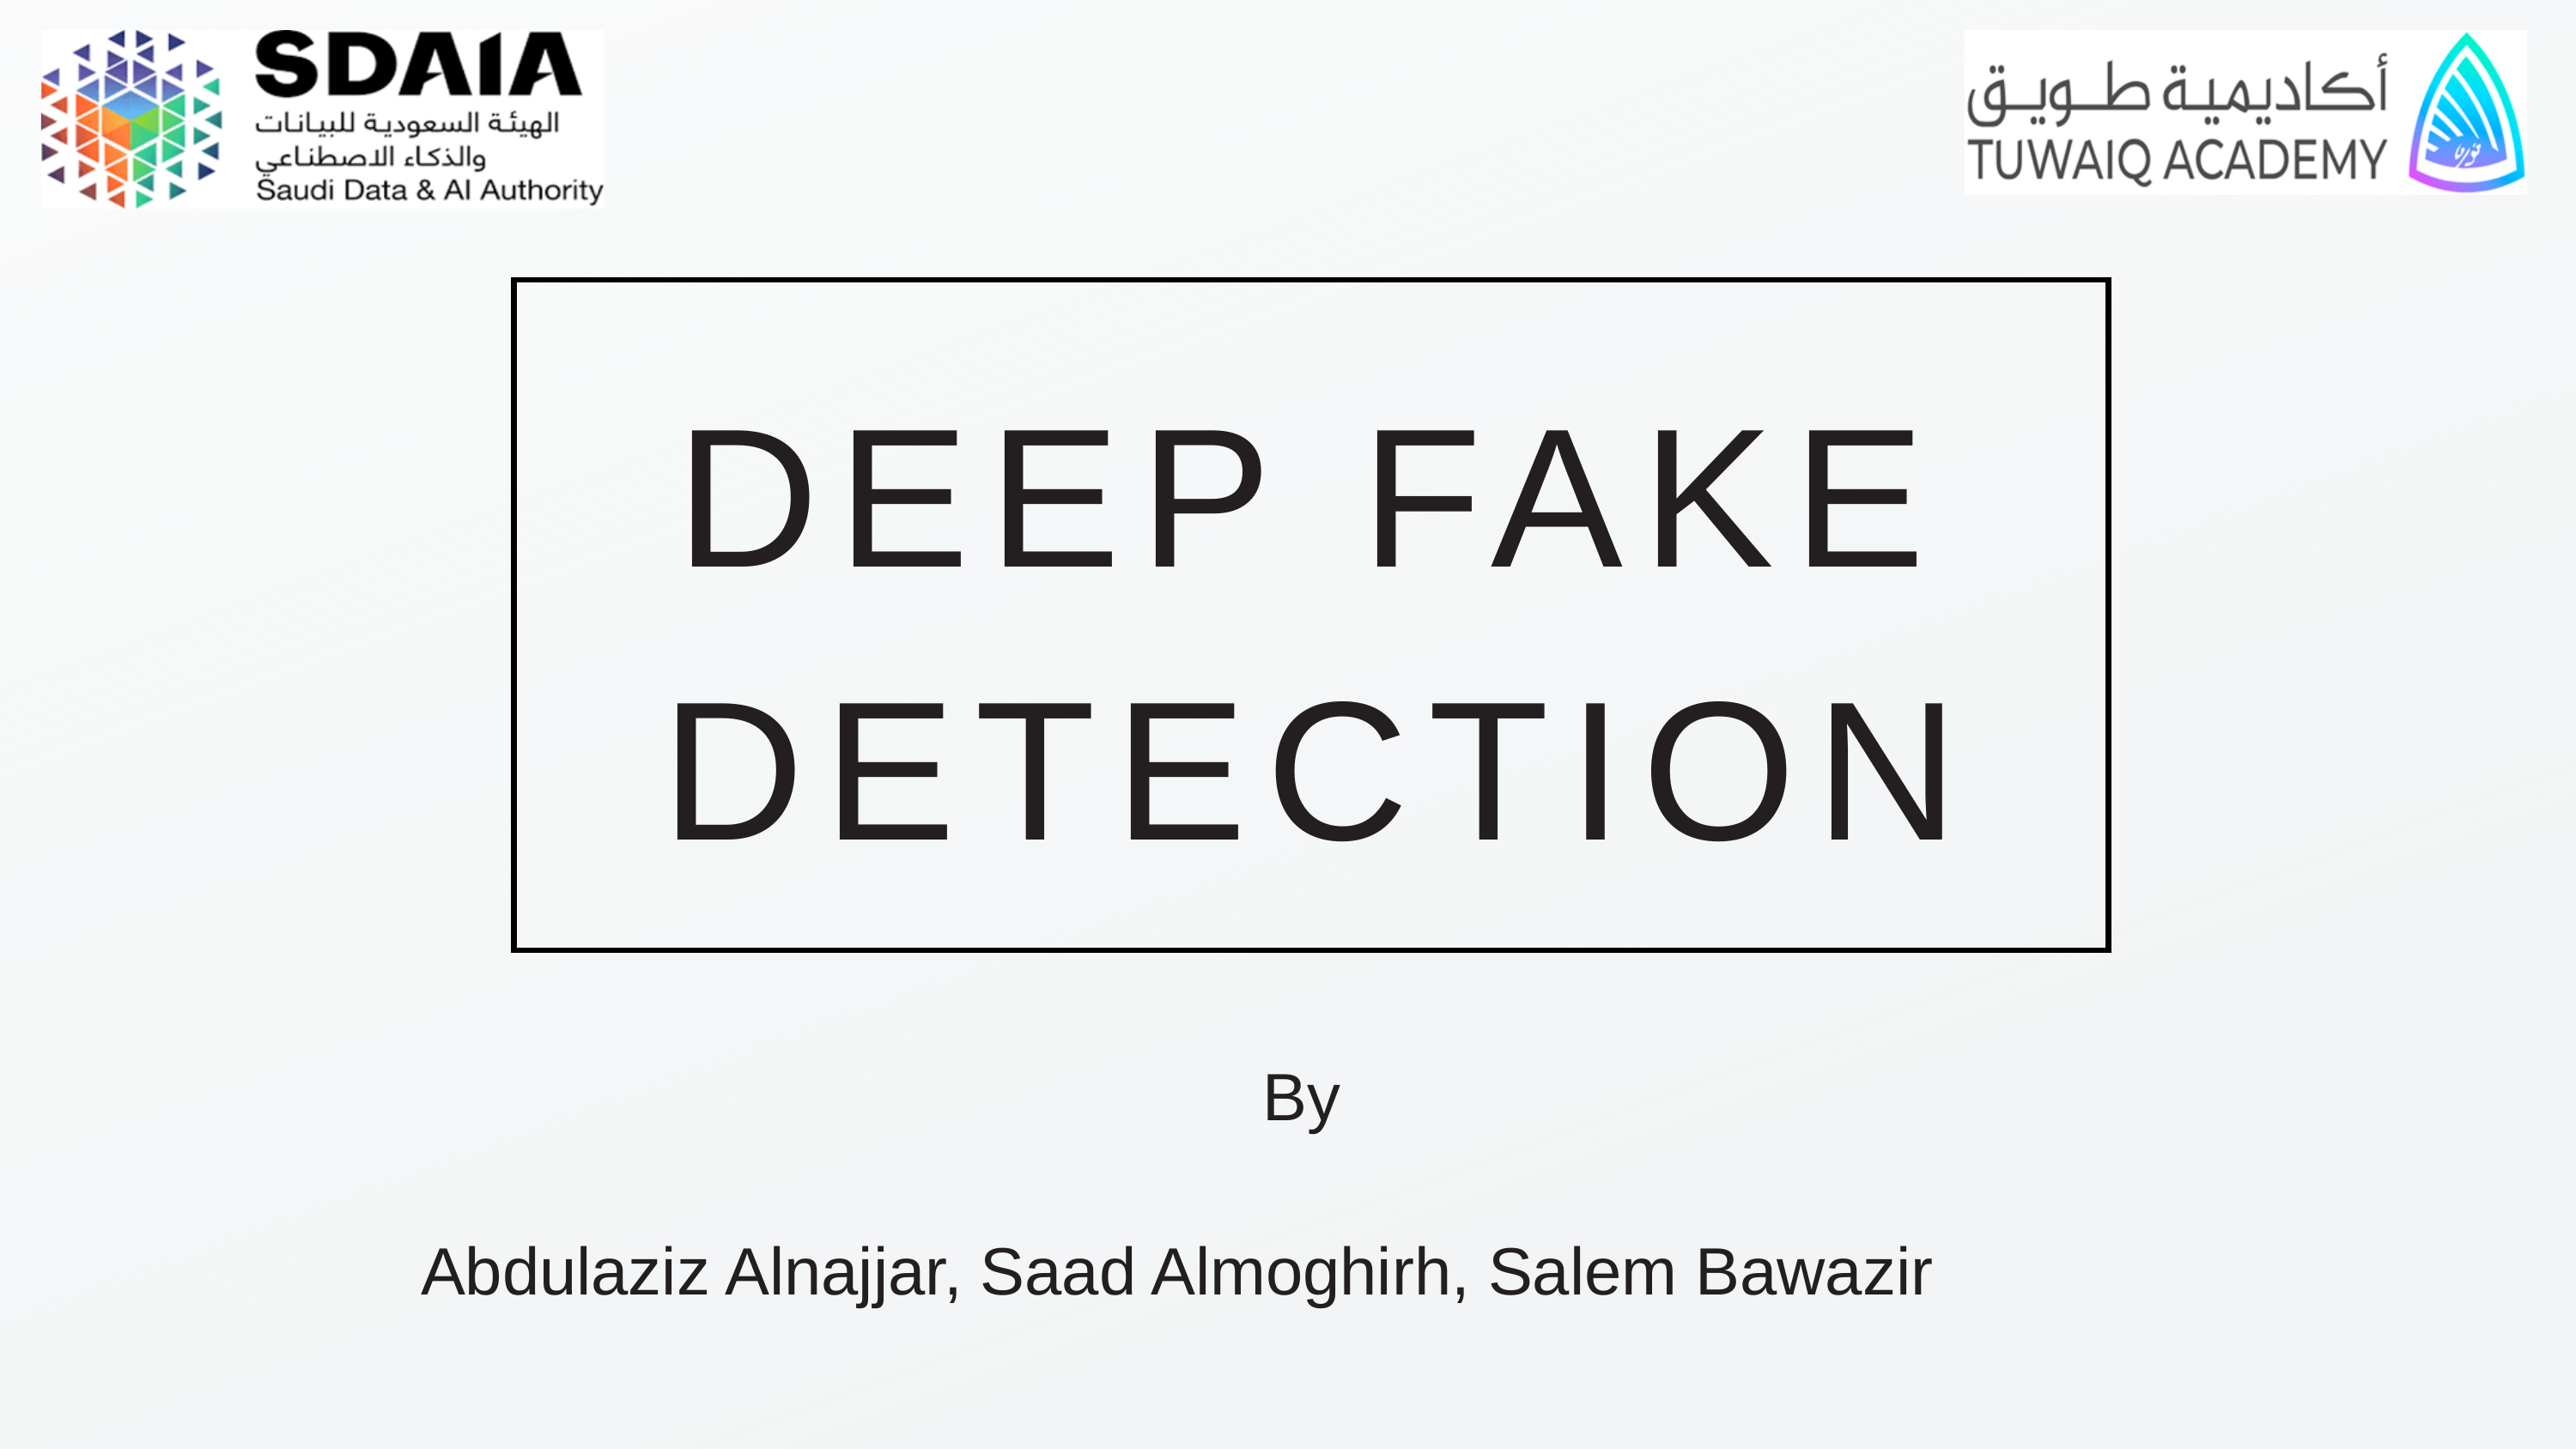

DEEP FAKE DETECTION
By

Abdulaziz Alnajjar, Saad Almoghirh, Salem Bawazir